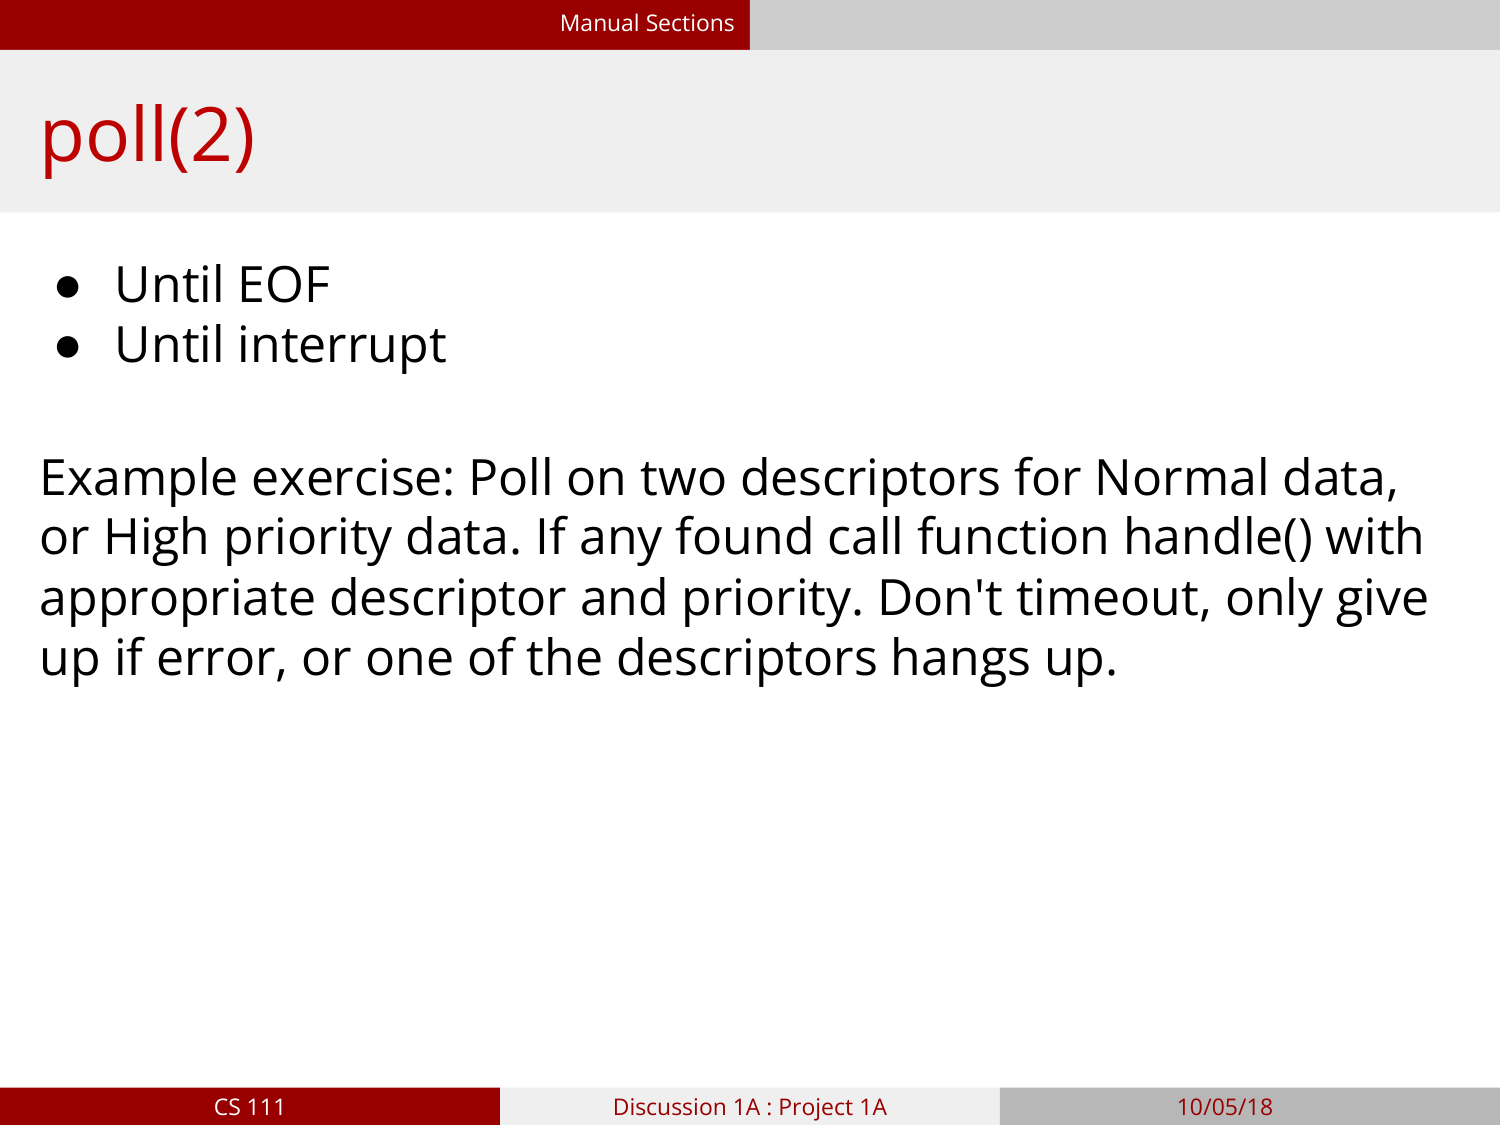

Manual Sections
# poll(2)
Until EOF
Until interrupt
Example exercise: Poll on two descriptors for Normal data, or High priority data. If any found call function handle() with appropriate descriptor and priority. Don't timeout, only give up if error, or one of the descriptors hangs up.